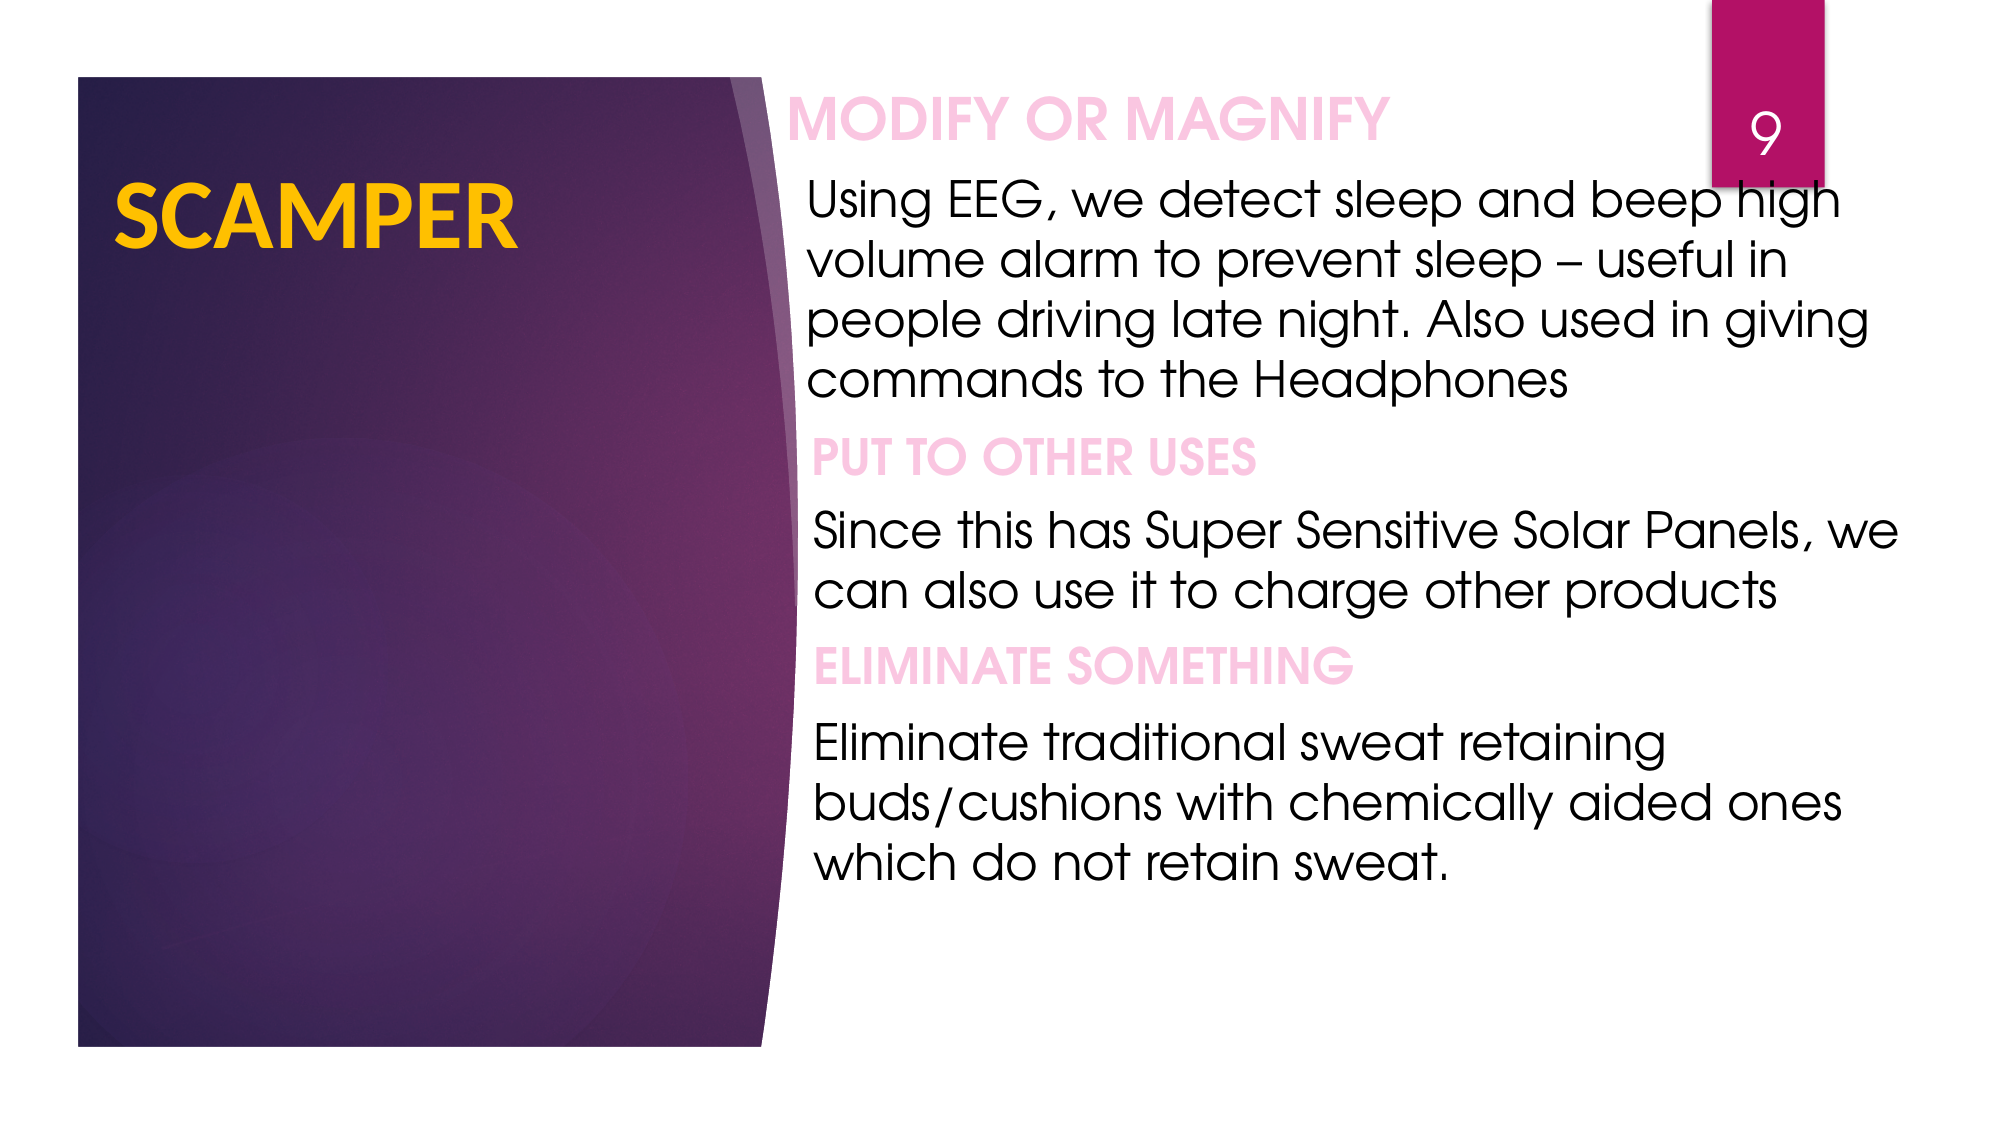

9
MODIFY OR MAGNIFY
SCAMPER
Using EEG, we detect sleep and beep high volume alarm to prevent sleep – useful in people driving late night. Also used in giving commands to the Headphones
PUT TO OTHER USES
Since this has Super Sensitive Solar Panels, we can also use it to charge other products
ELIMINATE SOMETHING
Eliminate traditional sweat retaining buds/cushions with chemically aided ones which do not retain sweat.